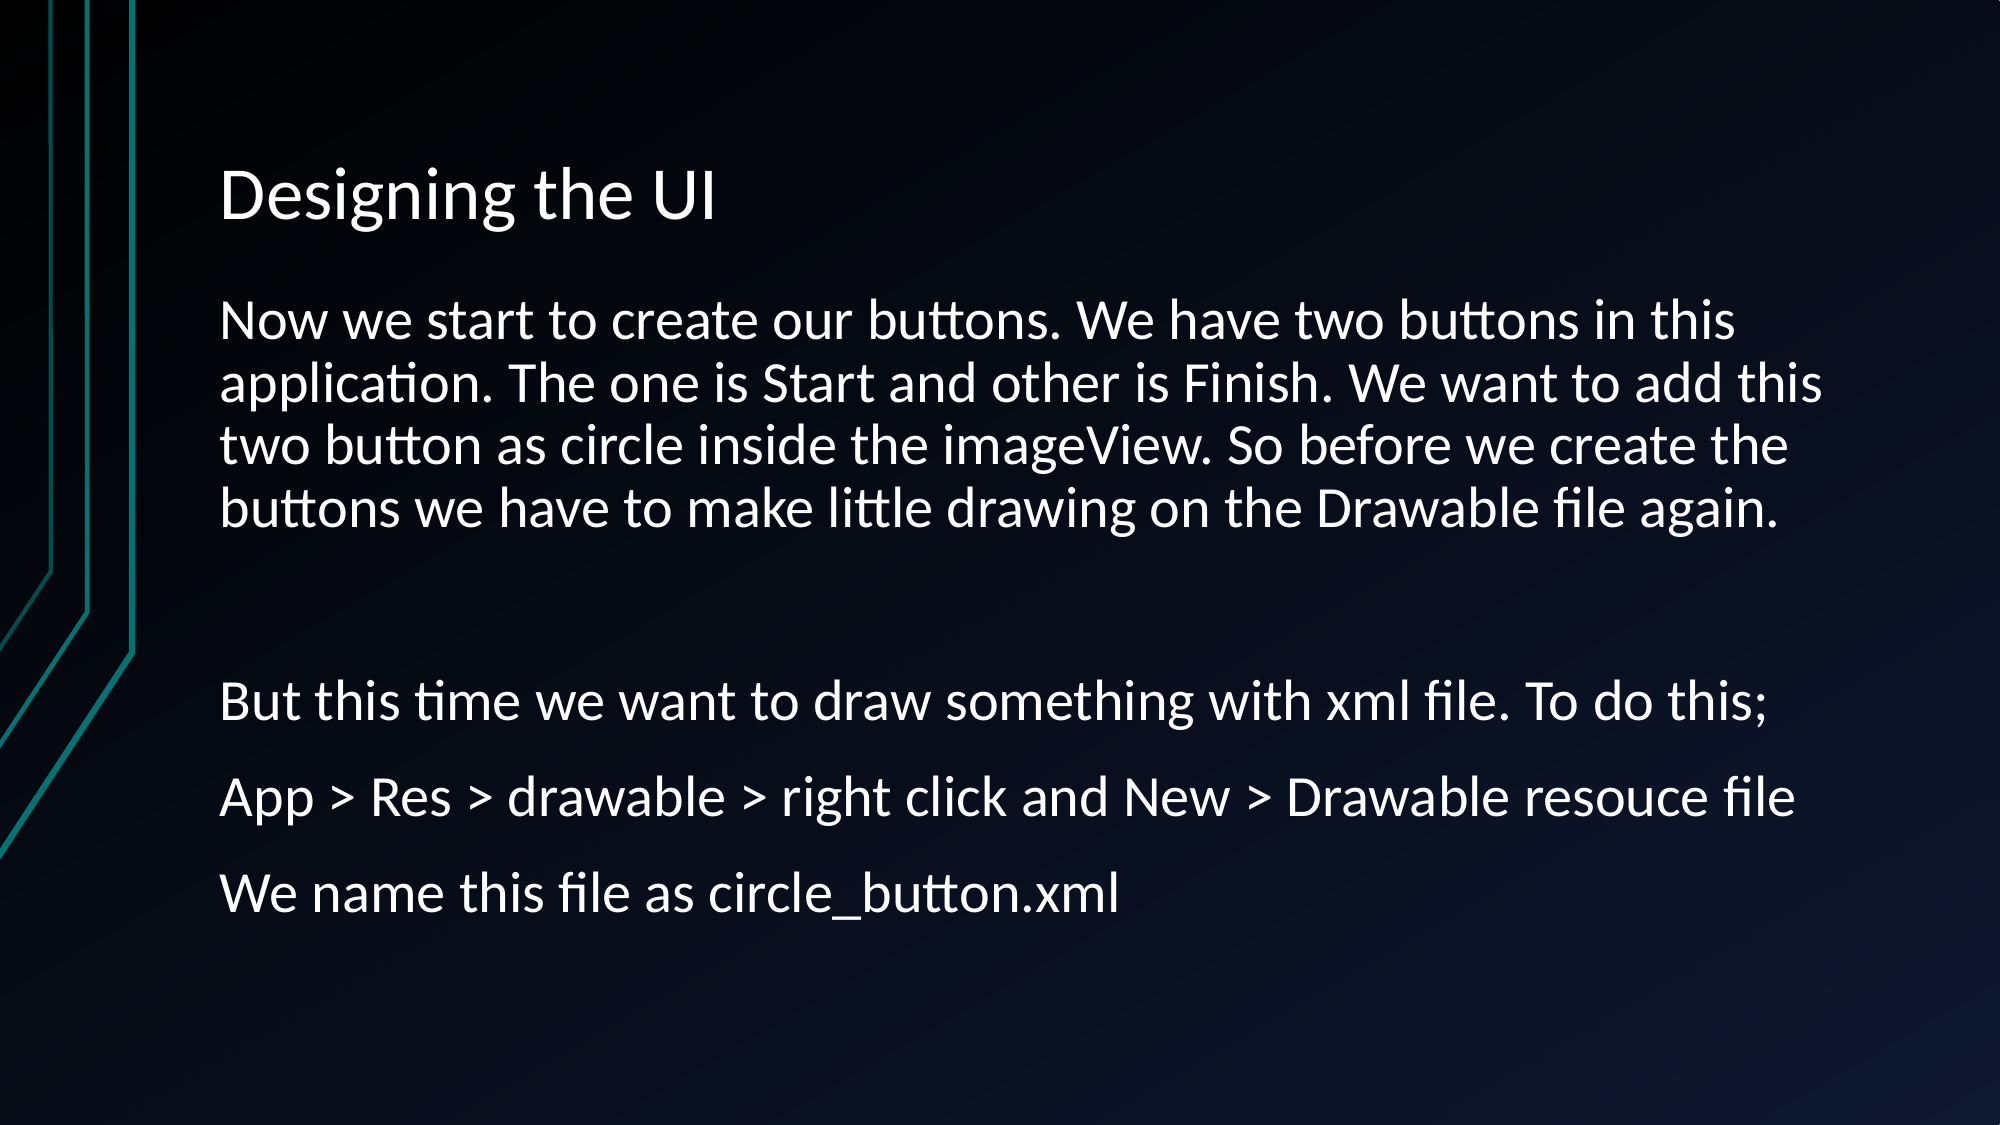

# Designing the UI
Now we start to create our buttons. We have two buttons in this application. The one is Start and other is Finish. We want to add this two button as circle inside the imageView. So before we create the buttons we have to make little drawing on the Drawable file again.

But this time we want to draw something with xml file. To do this;
App > Res > drawable > right click and New > Drawable resouce file
We name this file as circle_button.xml